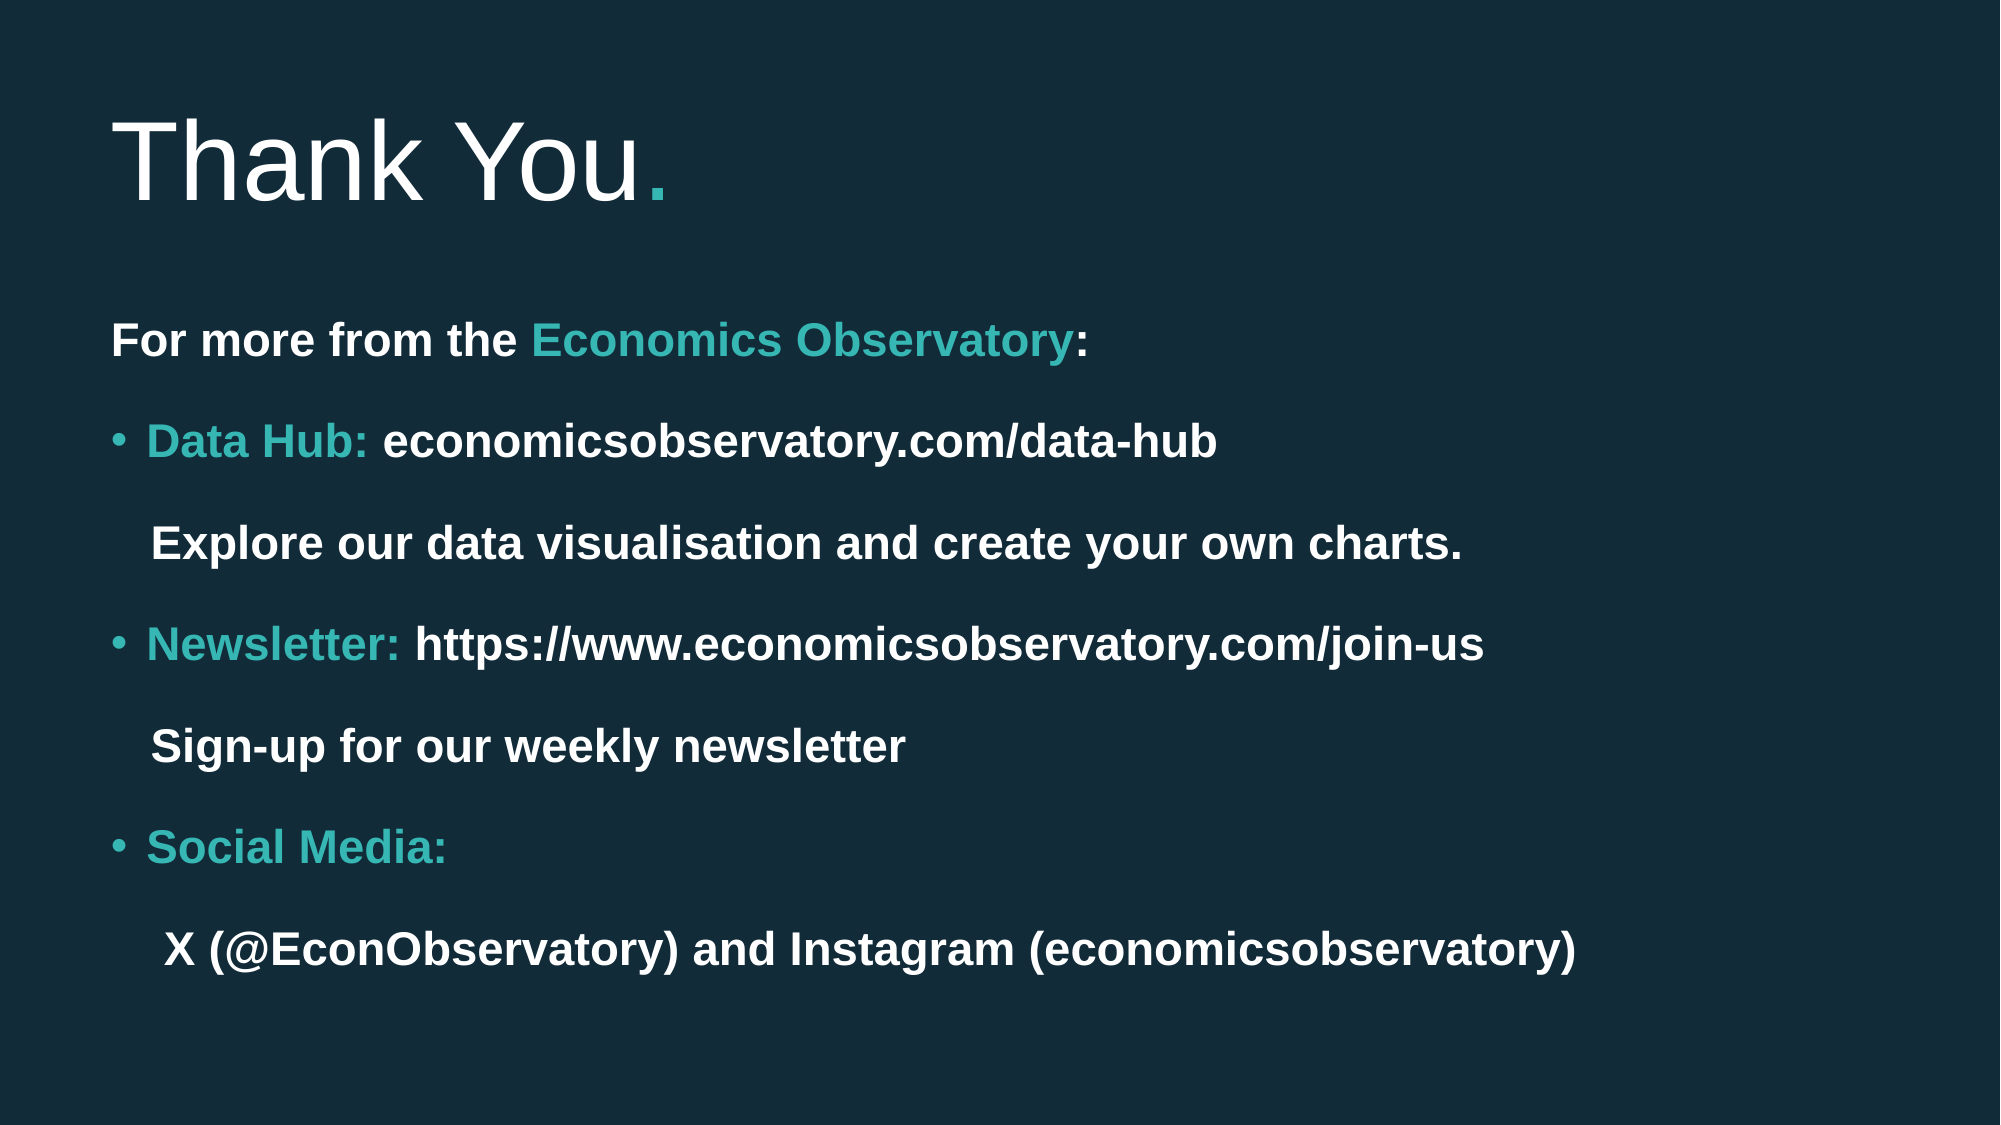

# Thank You.
For more from the Economics Observatory:
Data Hub: economicsobservatory.com/data-hub
   Explore our data visualisation and create your own charts.
Newsletter: https://www.economicsobservatory.com/join-us
   Sign-up for our weekly newsletter
Social Media:
    X (@EconObservatory) and Instagram (economicsobservatory)